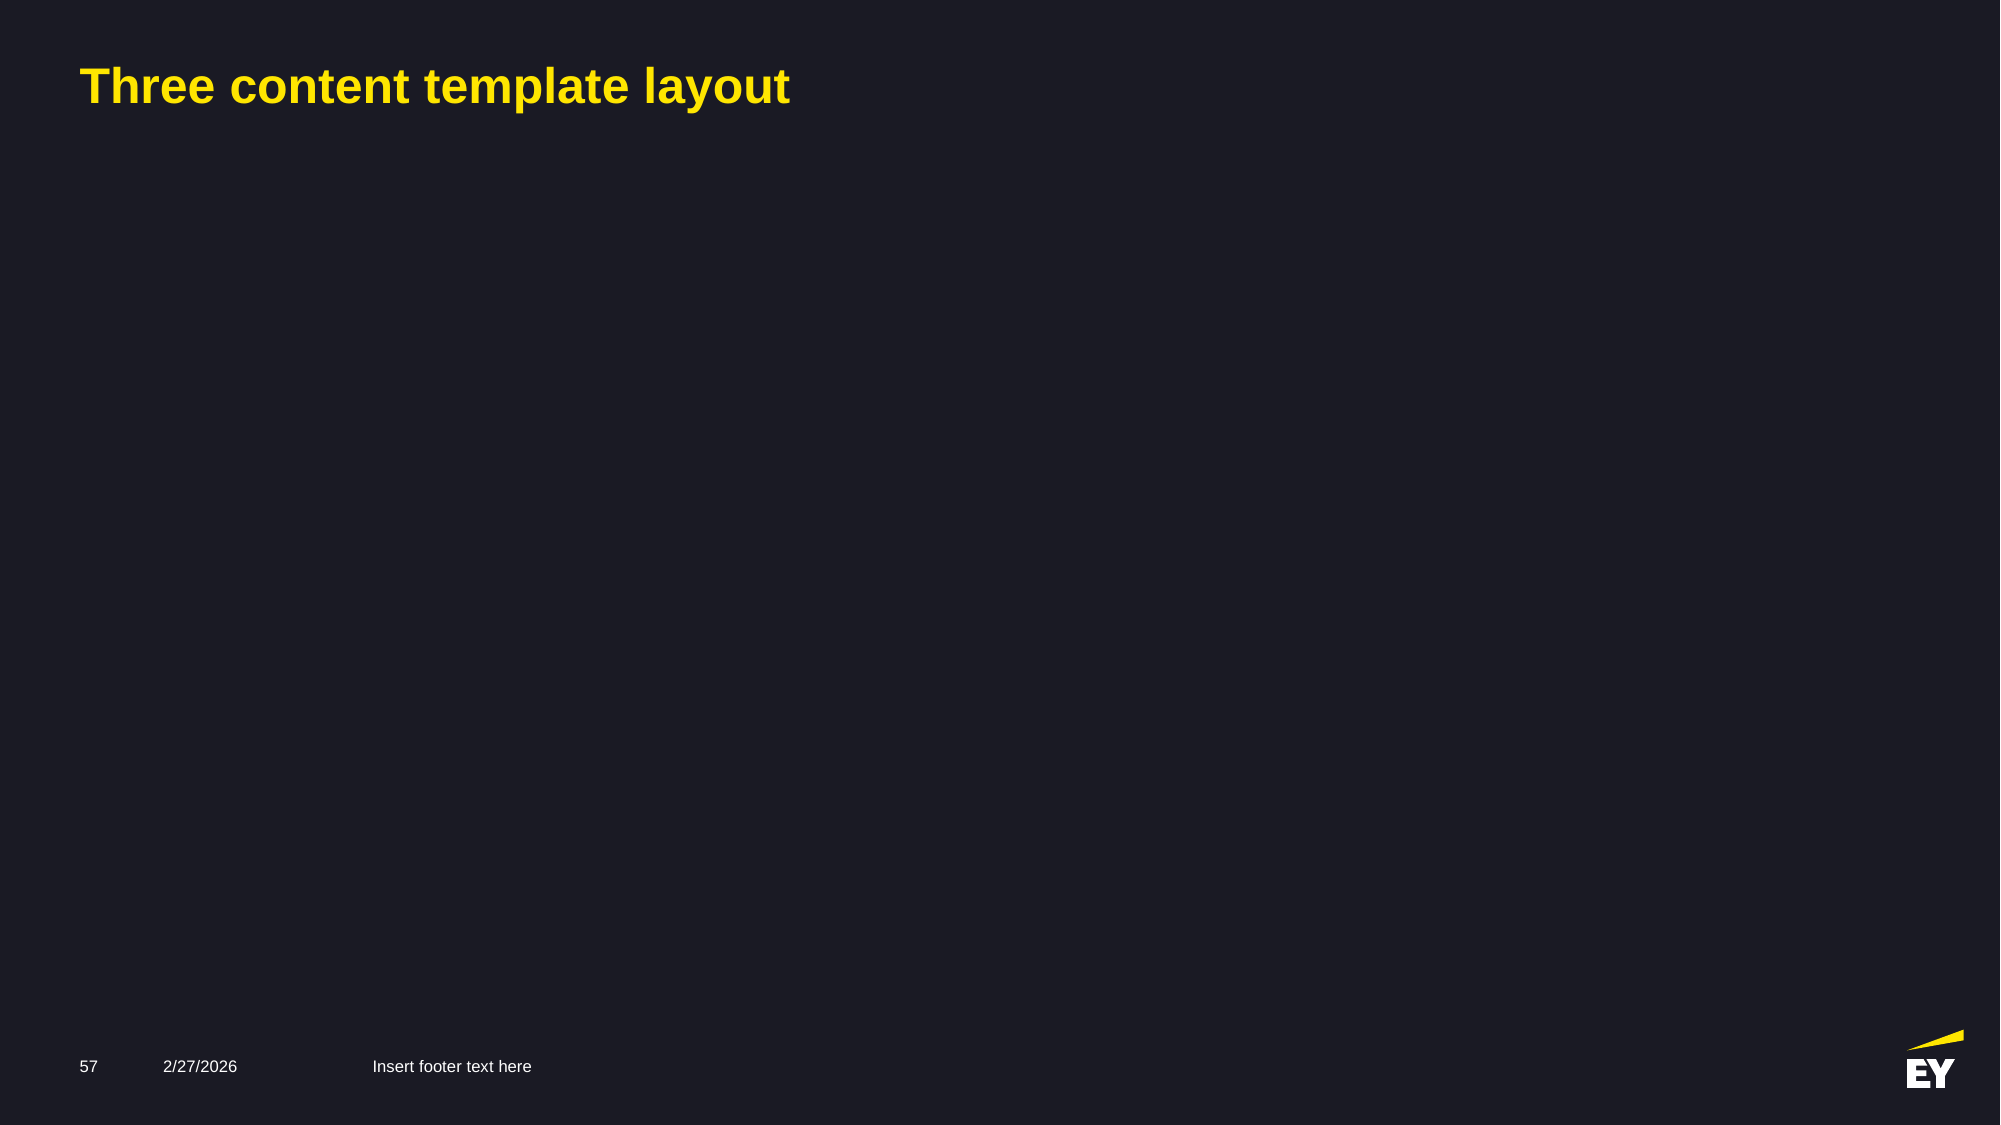

# Three content template layout

57
2/27/2026
Insert footer text here